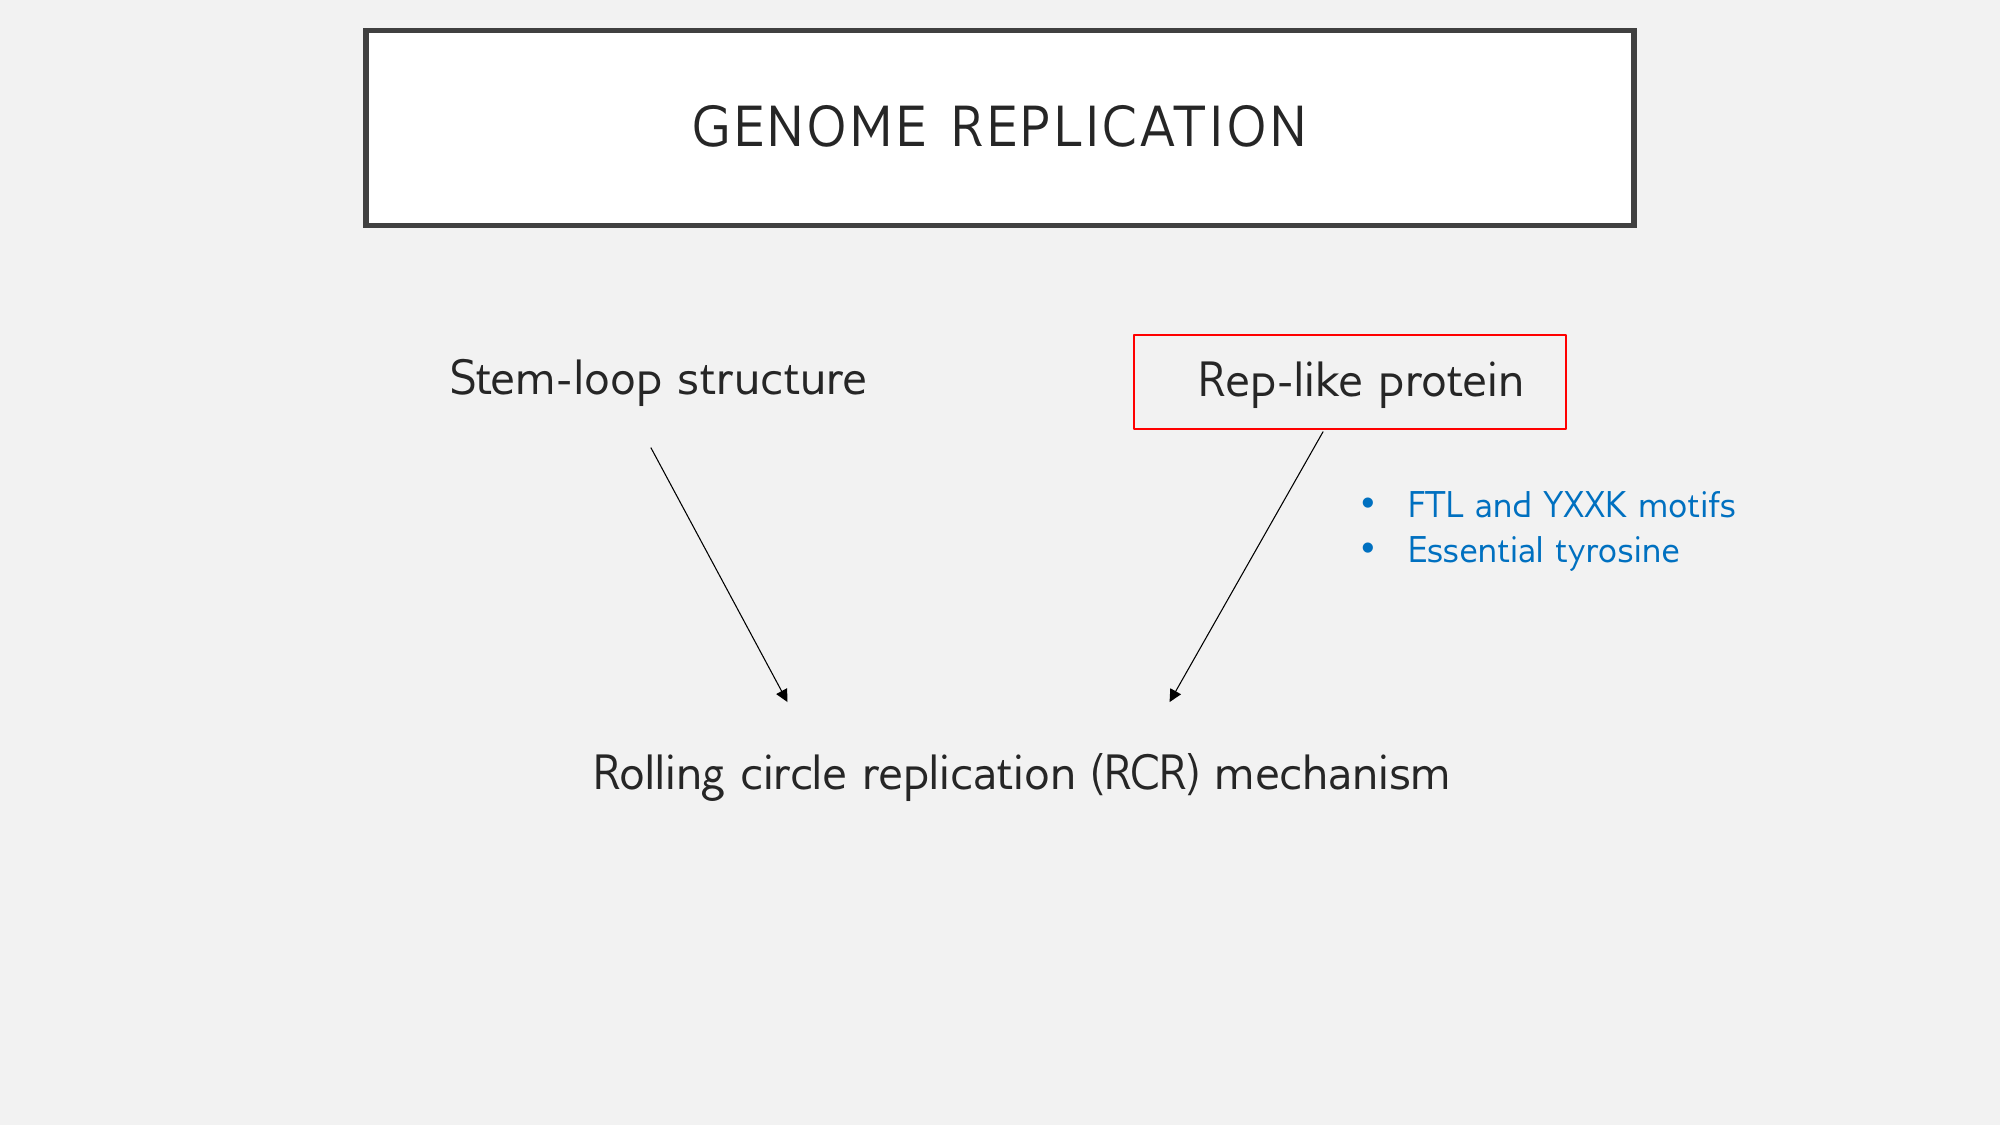

# Genome Replication

Stem-loop structure
Rep-like protein
FTL and YXXK motifs
Essential tyrosine
Rolling circle replication (RCR) mechanism